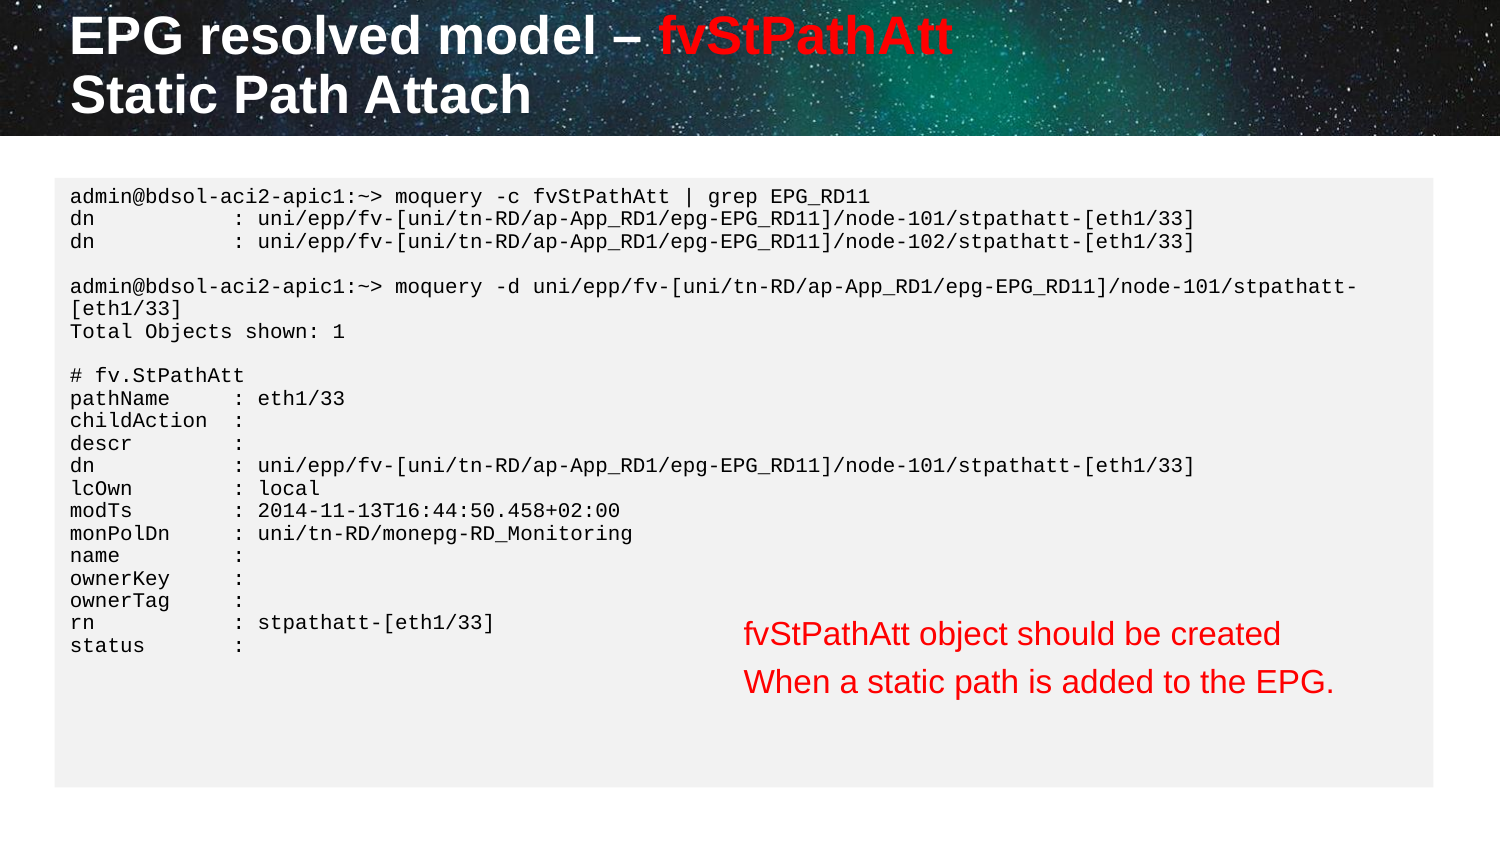

# EPG resolved model – fvStPathAtt Static Path Attach
admin@bdsol-aci2-apic1:~> moquery -c fvStPathAtt | grep EPG_RD11
dn           : uni/epp/fv-[uni/tn-RD/ap-App_RD1/epg-EPG_RD11]/node-101/stpathatt-[eth1/33]
dn           : uni/epp/fv-[uni/tn-RD/ap-App_RD1/epg-EPG_RD11]/node-102/stpathatt-[eth1/33]

admin@bdsol-aci2-apic1:~> moquery -d uni/epp/fv-[uni/tn-RD/ap-App_RD1/epg-EPG_RD11]/node-101/stpathatt-[eth1/33]
Total Objects shown: 1

# fv.StPathAtt
pathName     : eth1/33
childAction  :
descr        :
dn           : uni/epp/fv-[uni/tn-RD/ap-App_RD1/epg-EPG_RD11]/node-101/stpathatt-[eth1/33]
lcOwn        : local
modTs        : 2014-11-13T16:44:50.458+02:00
monPolDn     : uni/tn-RD/monepg-RD_Monitoring
name         :
ownerKey     :
ownerTag     :
rn           : stpathatt-[eth1/33]
status       :

fvStPathAtt object should be created
When a static path is added to the EPG.